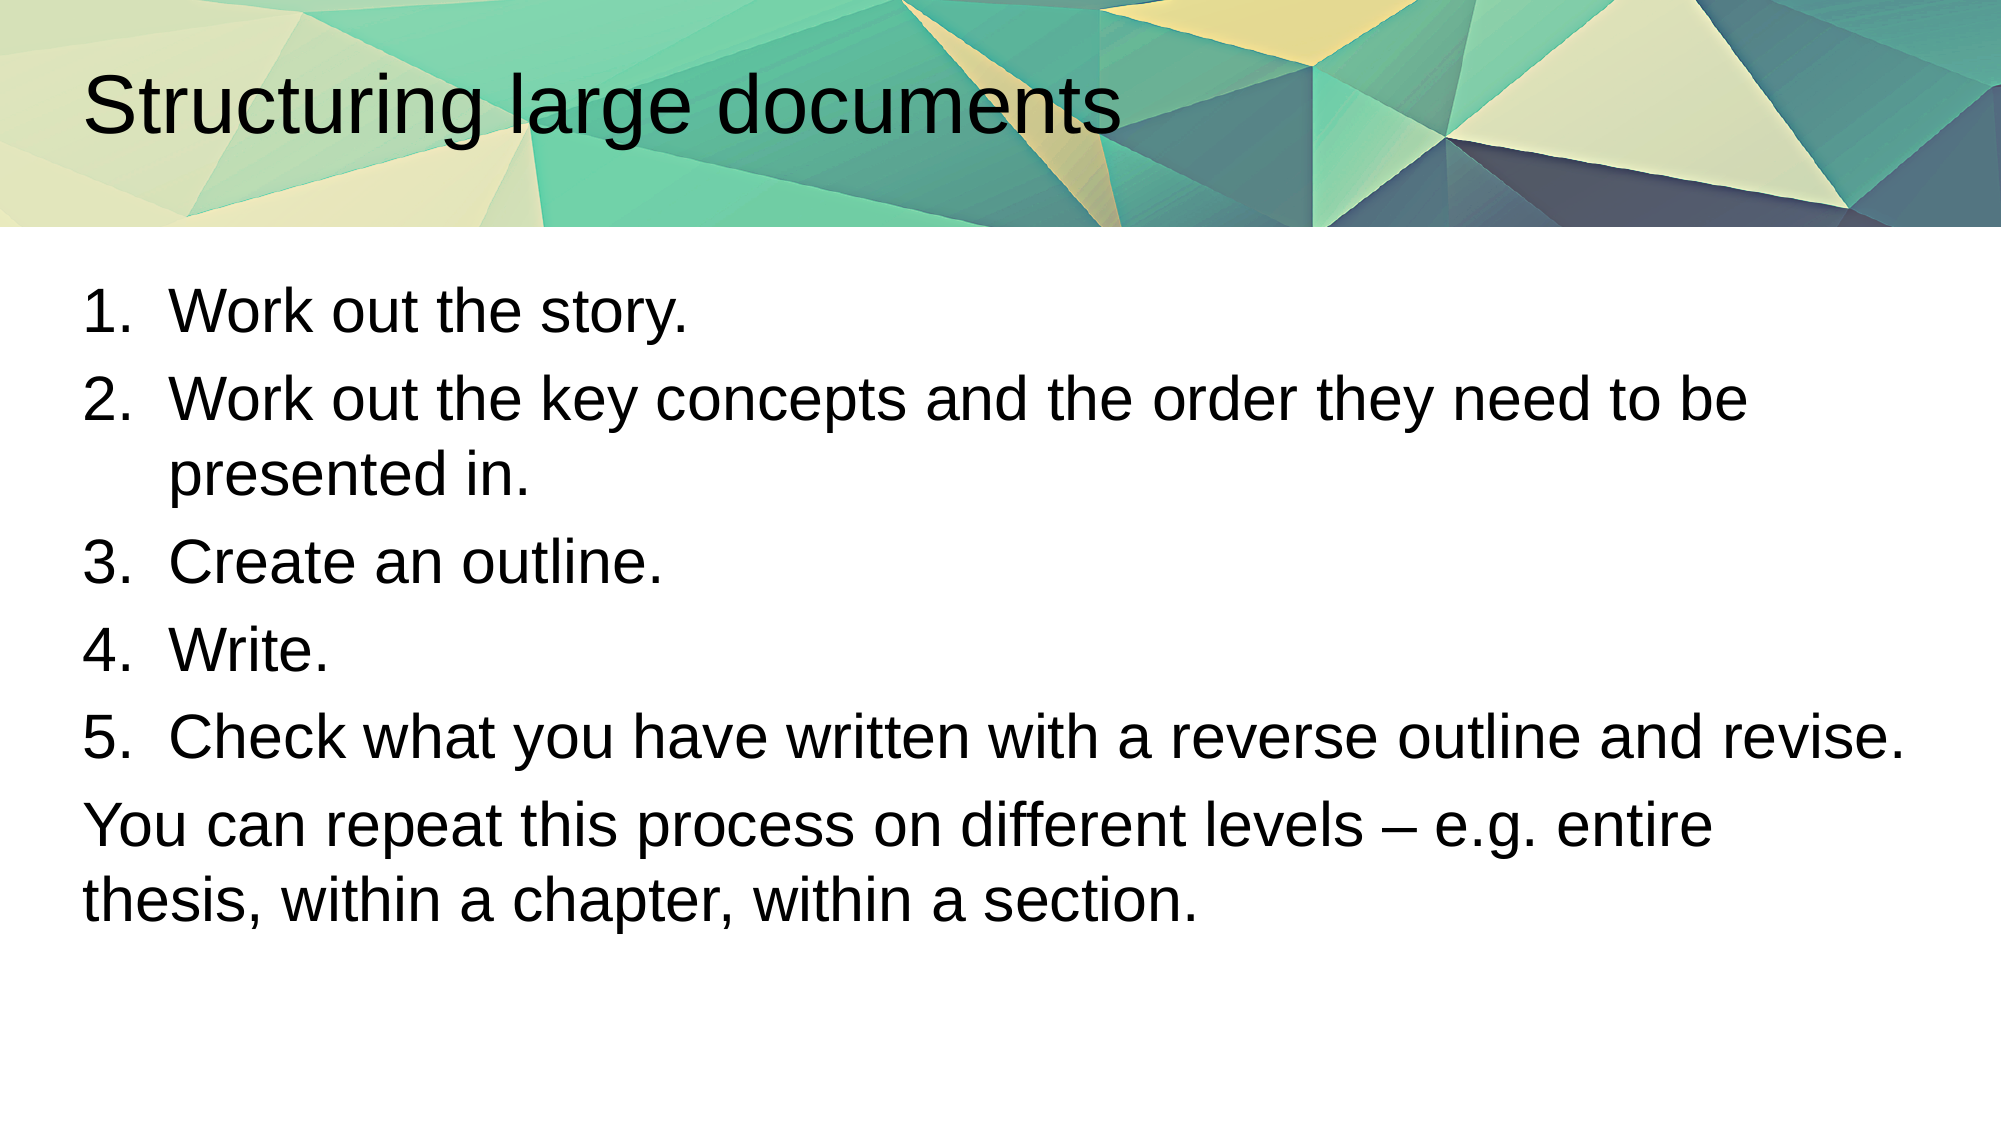

# Structuring large documents
Work out the story.
Work out the key concepts and the order they need to be presented in.
Create an outline.
Write.
Check what you have written with a reverse outline and revise.
You can repeat this process on different levels – e.g. entire thesis, within a chapter, within a section.